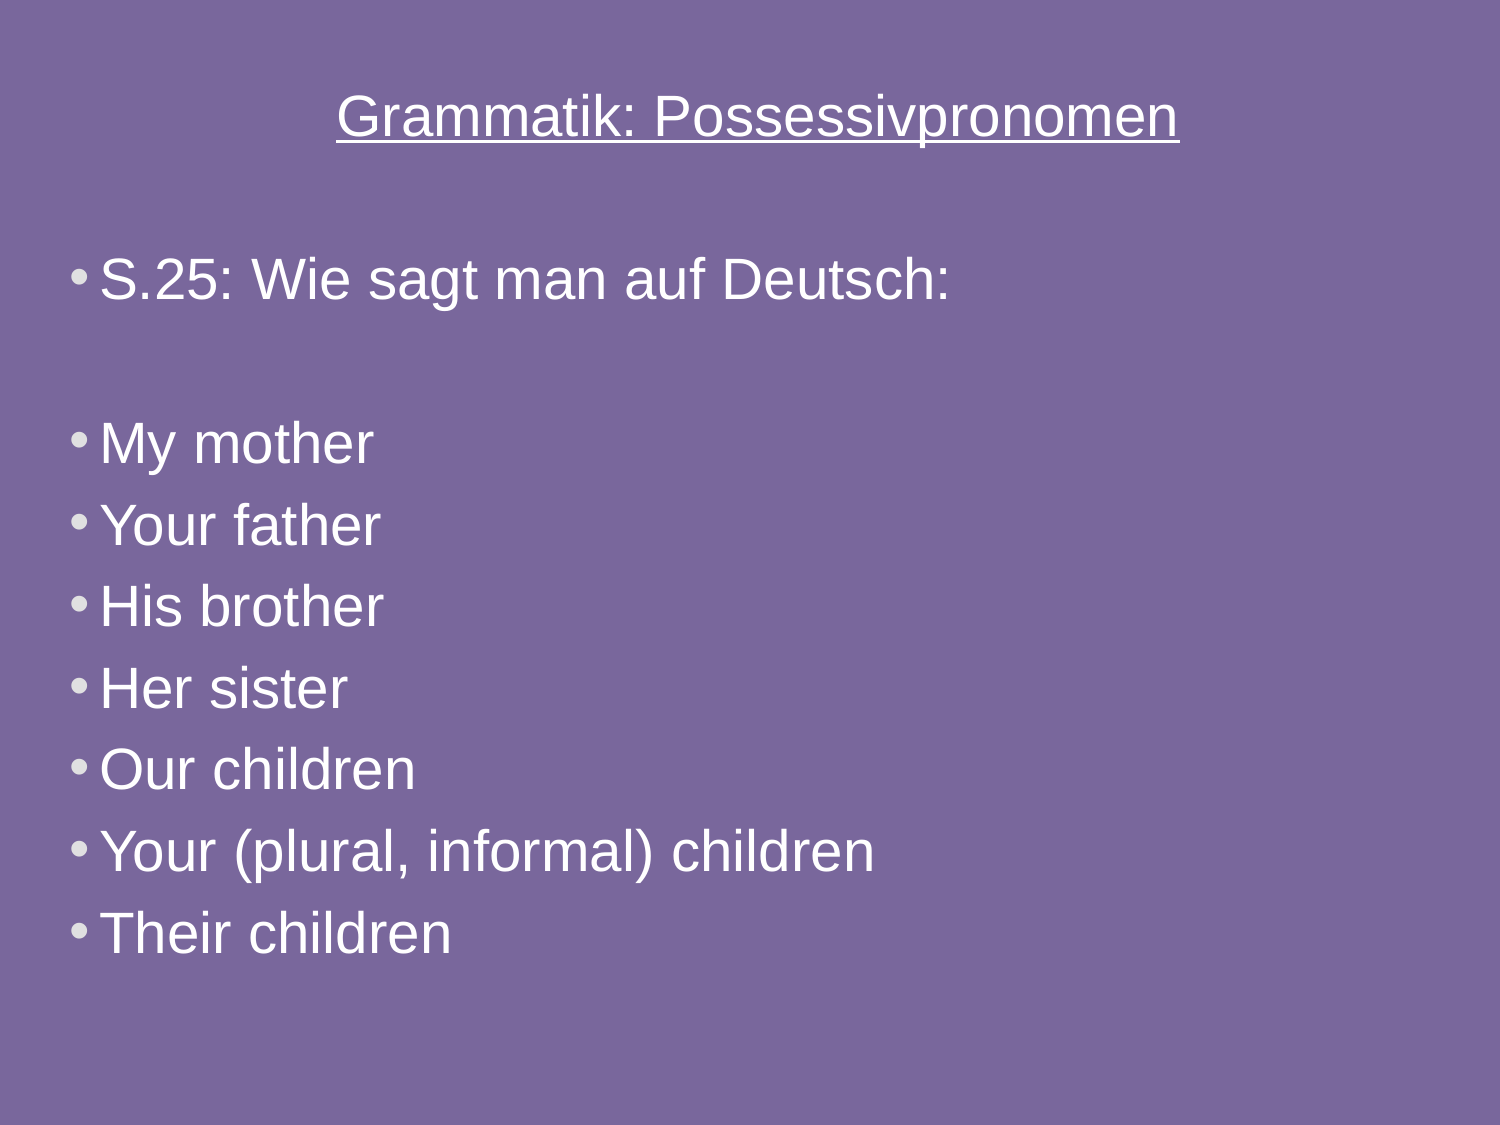

Grammatik: Possessivpronomen

S.25: Wie sagt man auf Deutsch:

My mother
Your father
His brother
Her sister
Our children
Your (plural, informal) children
Their children

33